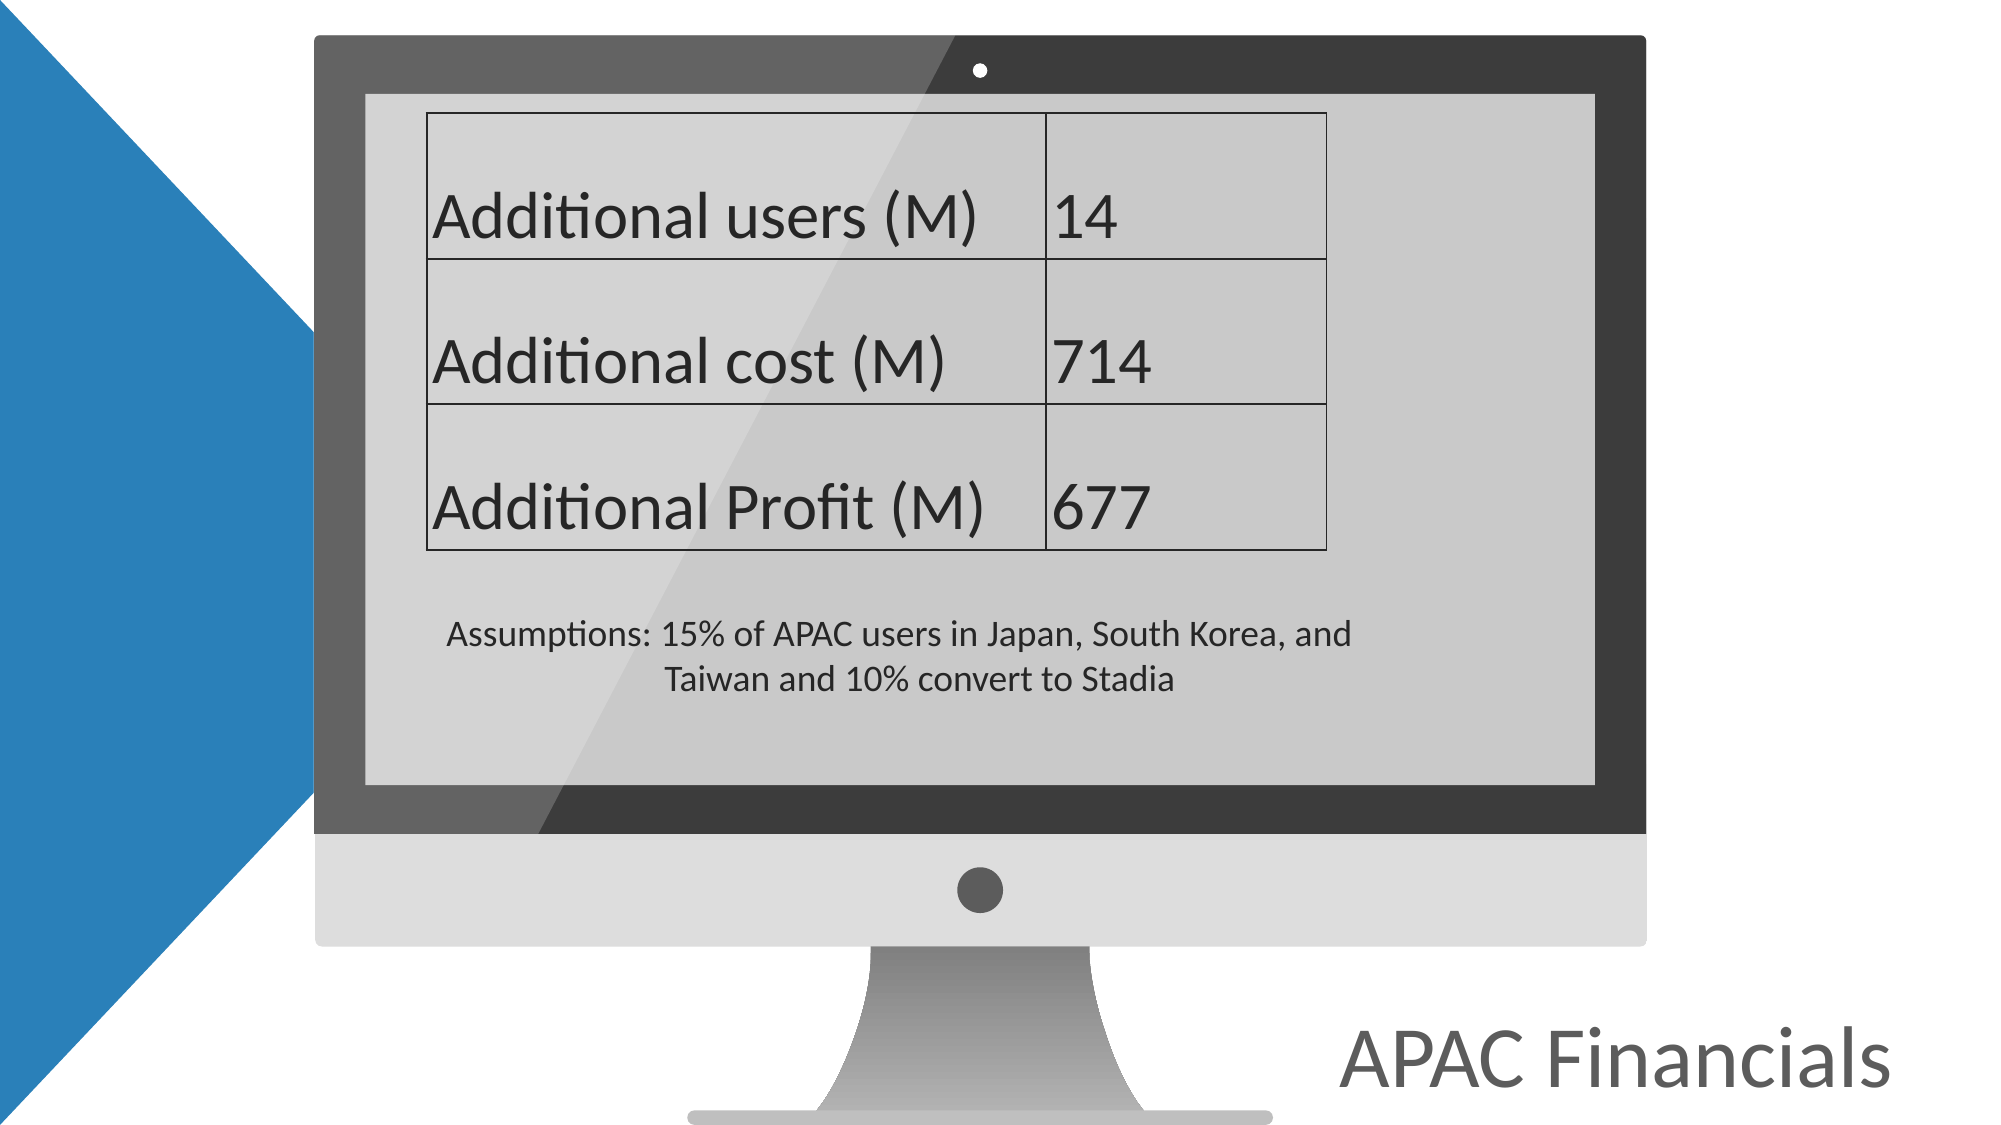

| Additional users (M) | 14 |
| --- | --- |
| Additional cost (M) | 714 |
| Additional Profit (M) | 677 |

Assumptions: 15% of APAC users in Japan, South Korea, and
	        Taiwan and 10% convert to Stadia
# APAC Financials